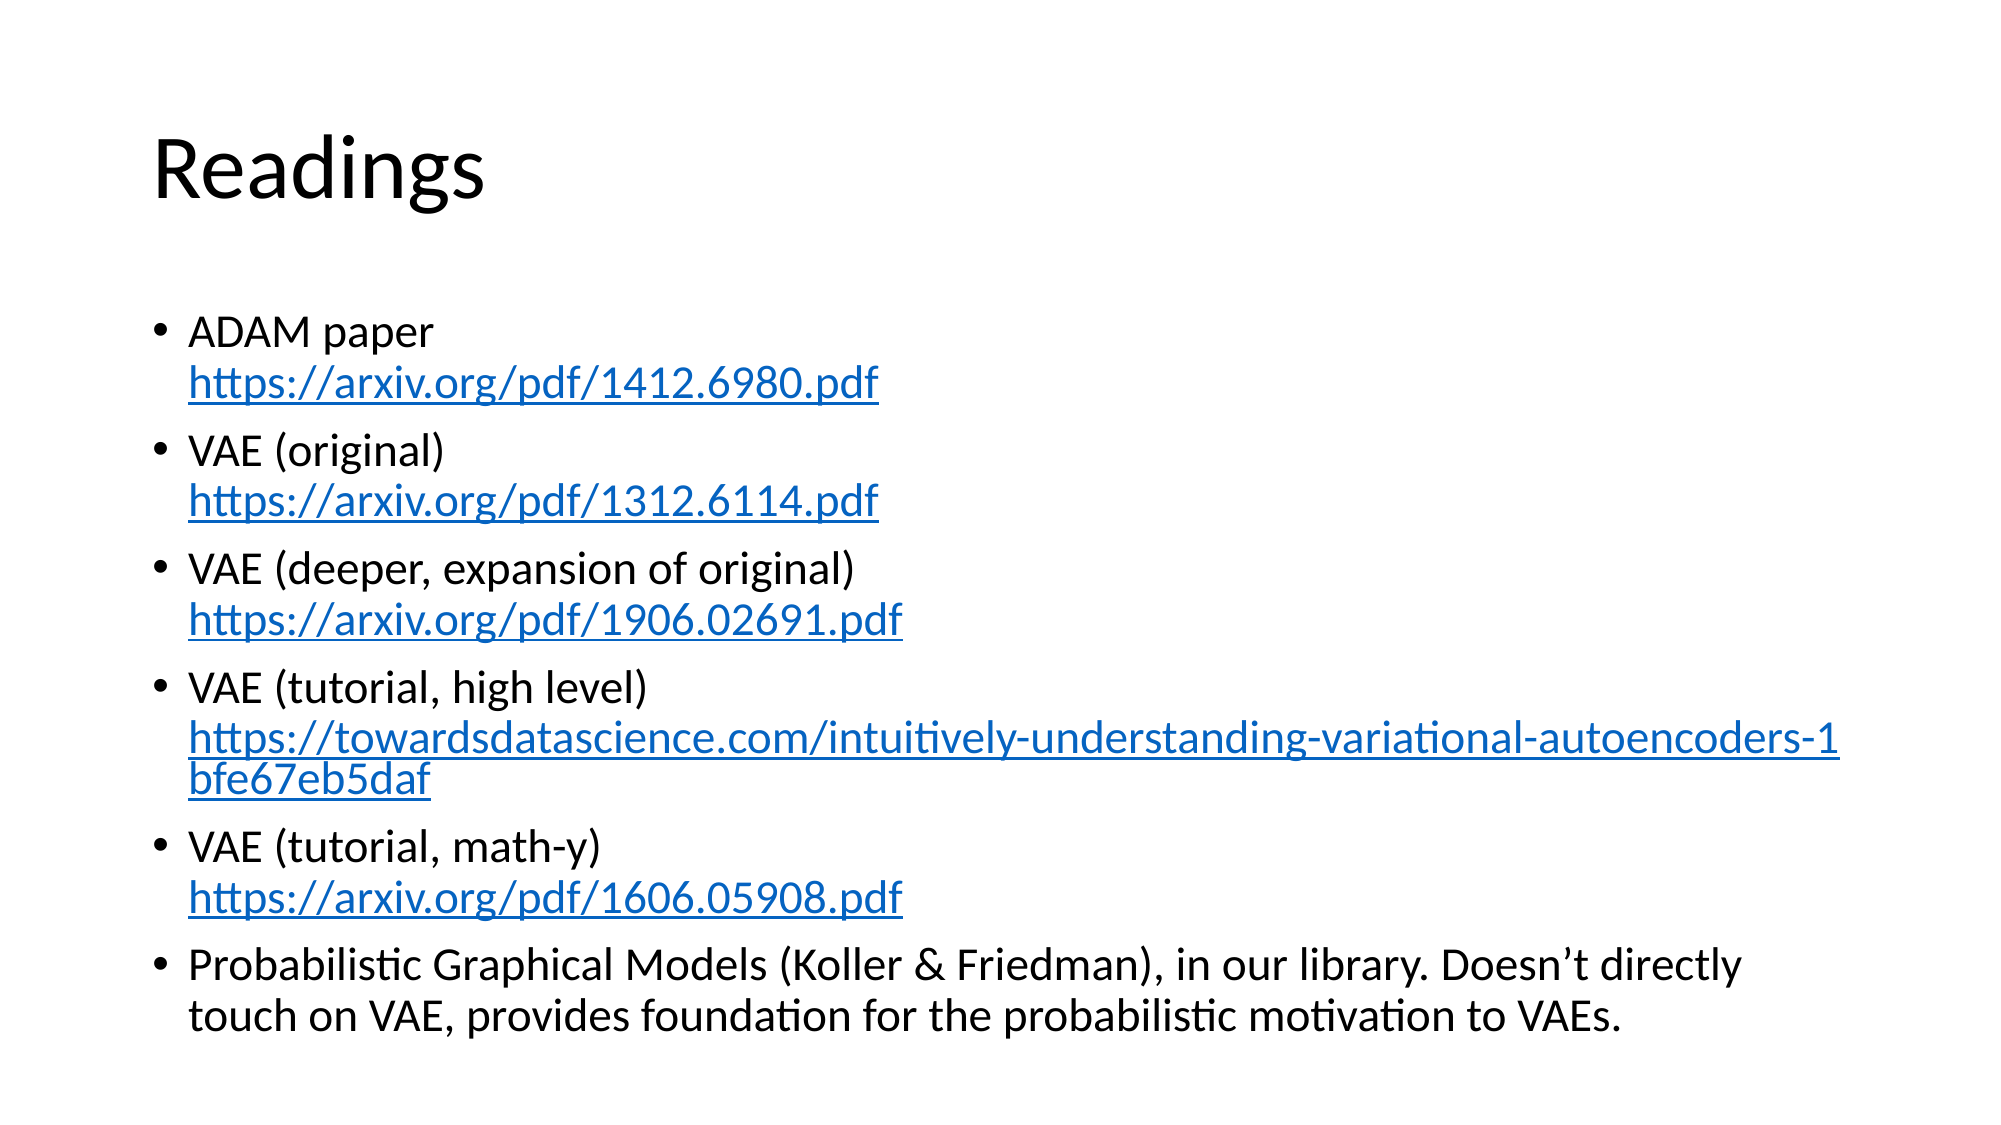

# Readings
ADAM paper
https://arxiv.org/pdf/1412.6980.pdf
VAE (original)
https://arxiv.org/pdf/1312.6114.pdf
VAE (deeper, expansion of original)
https://arxiv.org/pdf/1906.02691.pdf
VAE (tutorial, high level)
https://towardsdatascience.com/intuitively-understanding-variational-autoencoders-1bfe67eb5daf
VAE (tutorial, math-y)
https://arxiv.org/pdf/1606.05908.pdf
Probabilistic Graphical Models (Koller & Friedman), in our library. Doesn’t directly touch on VAE, provides foundation for the probabilistic motivation to VAEs.